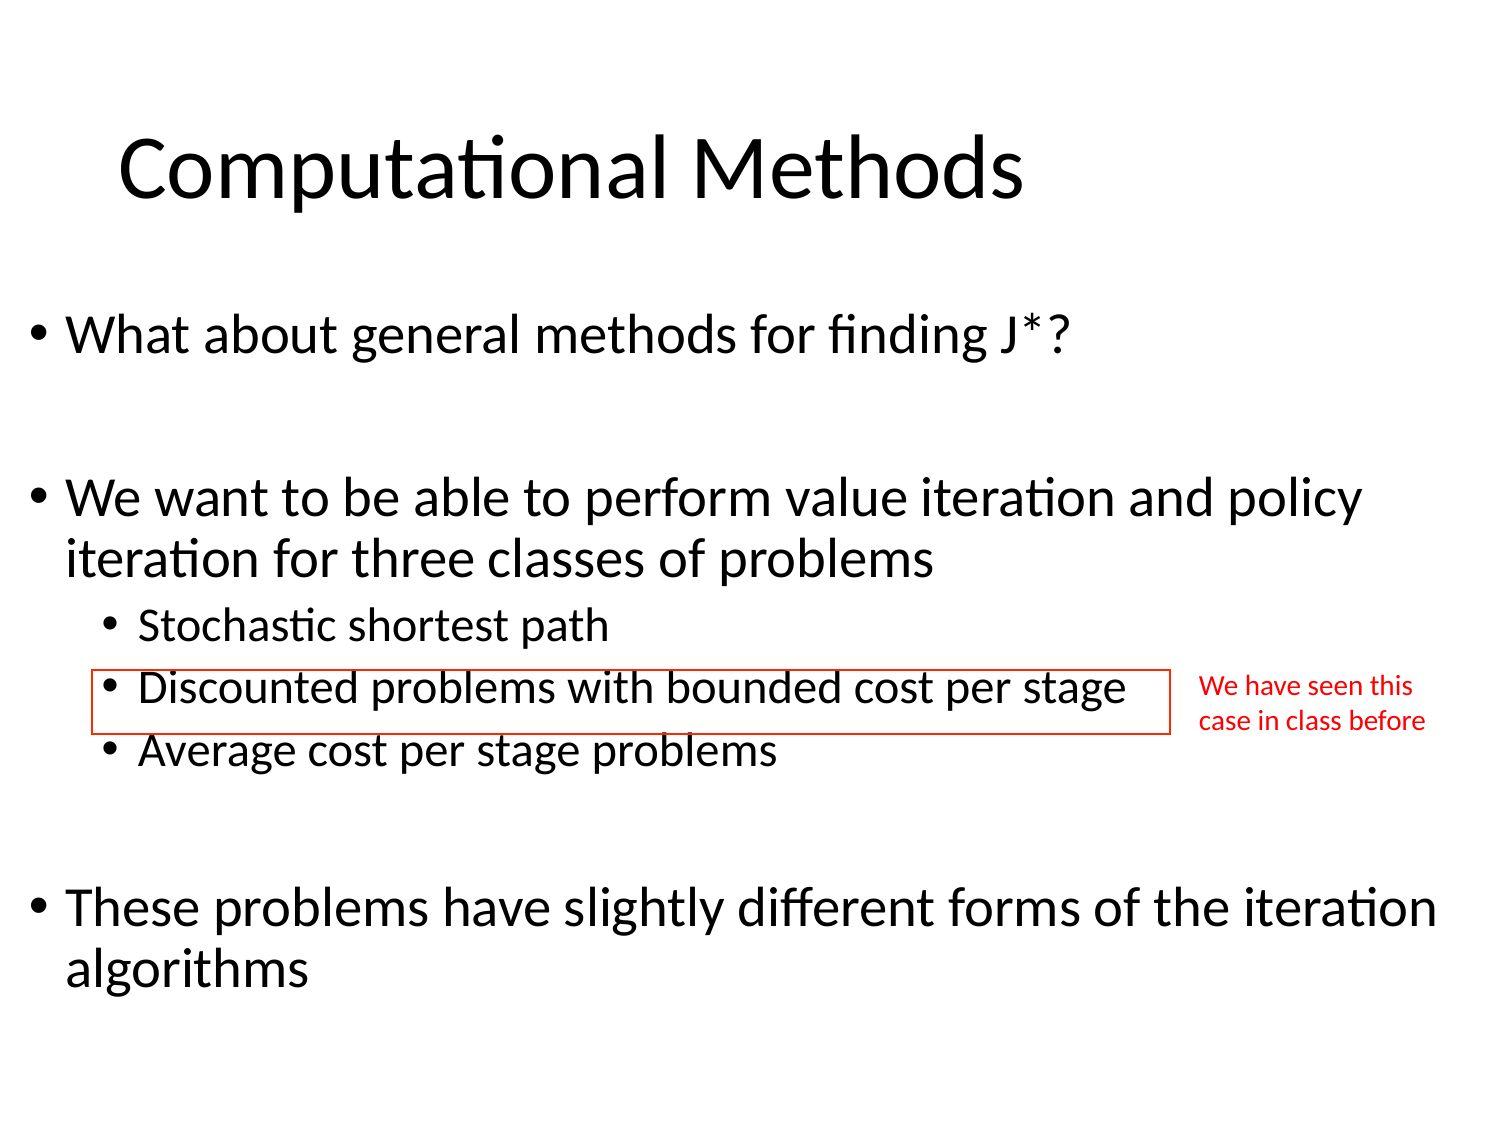

# Computational Methods
What about general methods for finding J*?

We want to be able to perform value iteration and policy iteration for three classes of problems
Stochastic shortest path
Discounted problems with bounded cost per stage
Average cost per stage problems

These problems have slightly different forms of the iteration algorithms

We have seen this case in class before